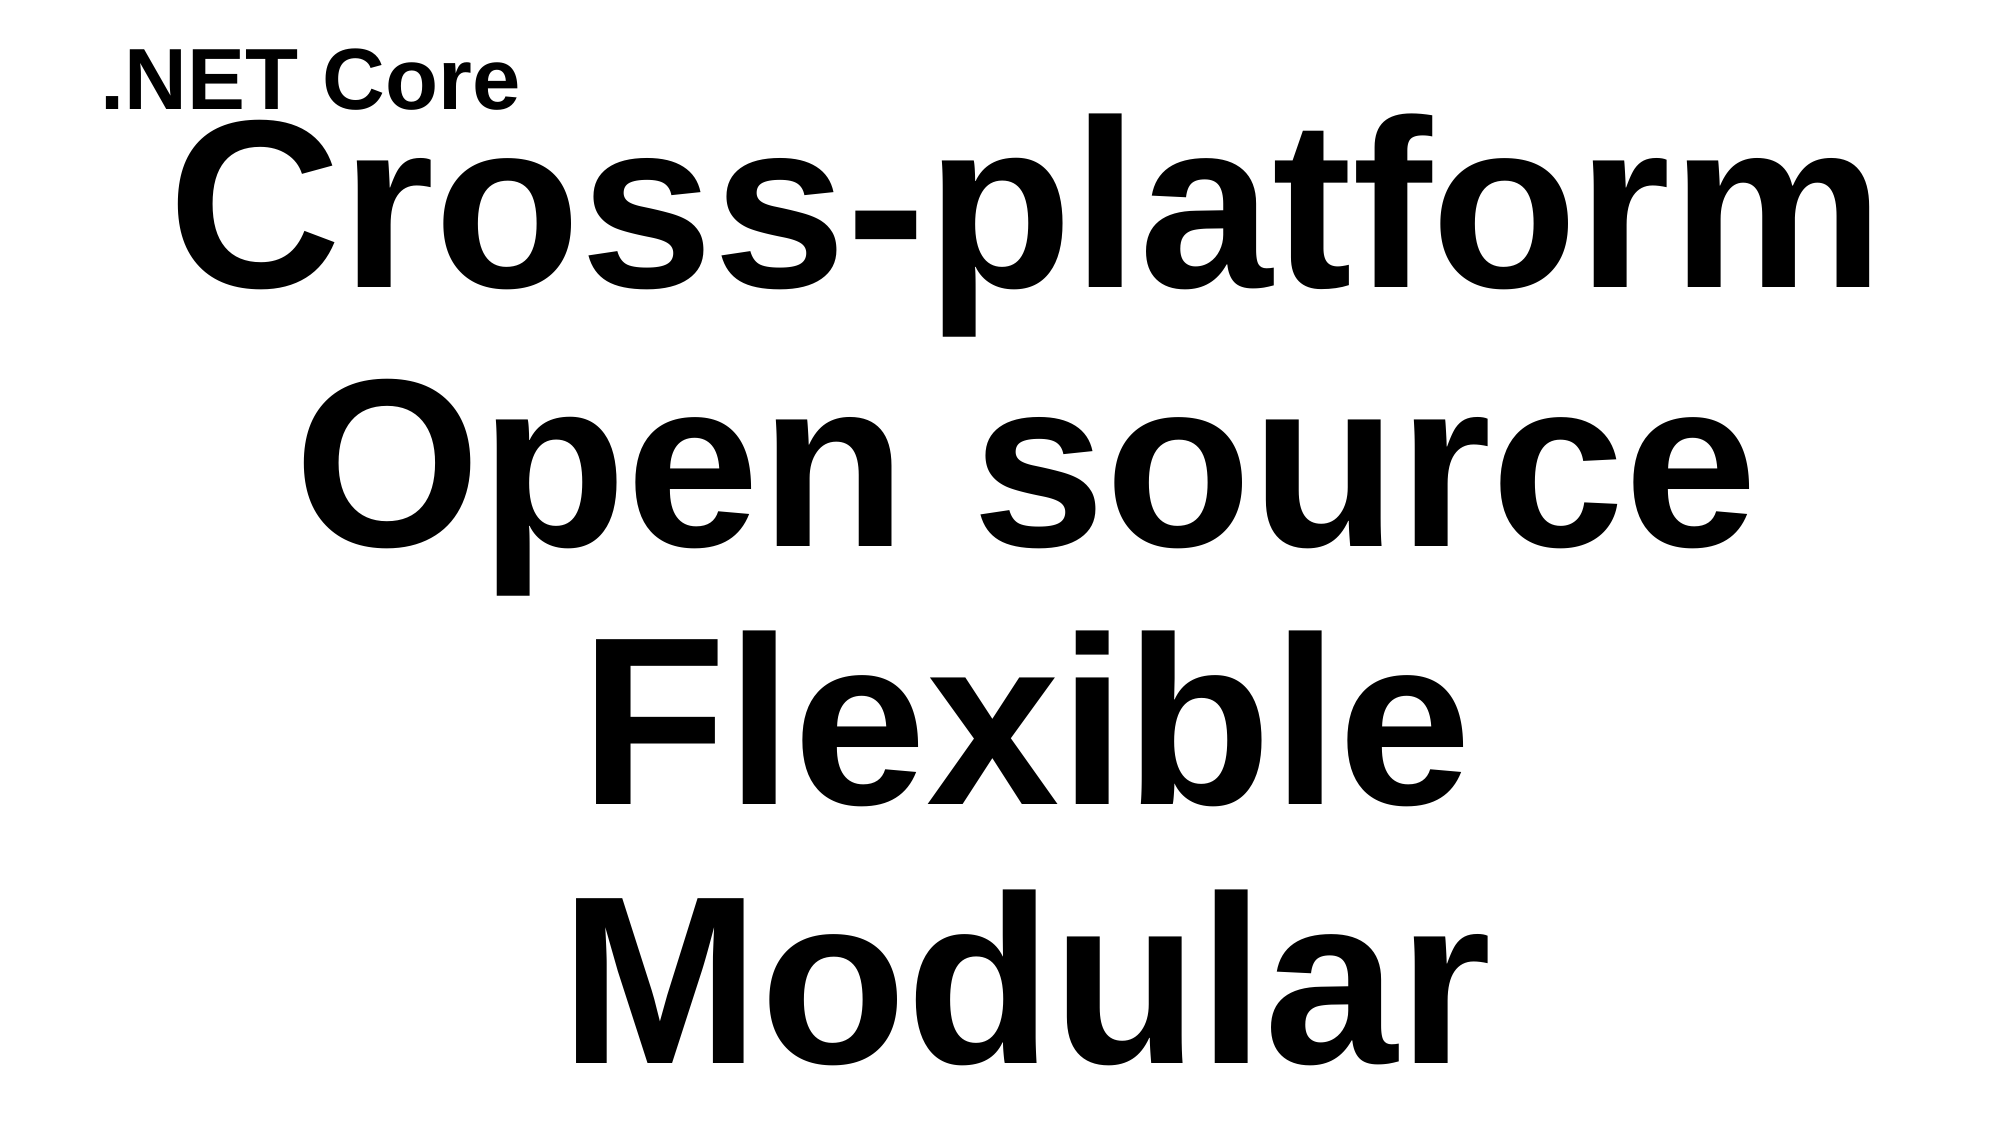

.NET Core
# Cross-platform Open source Flexible Modular